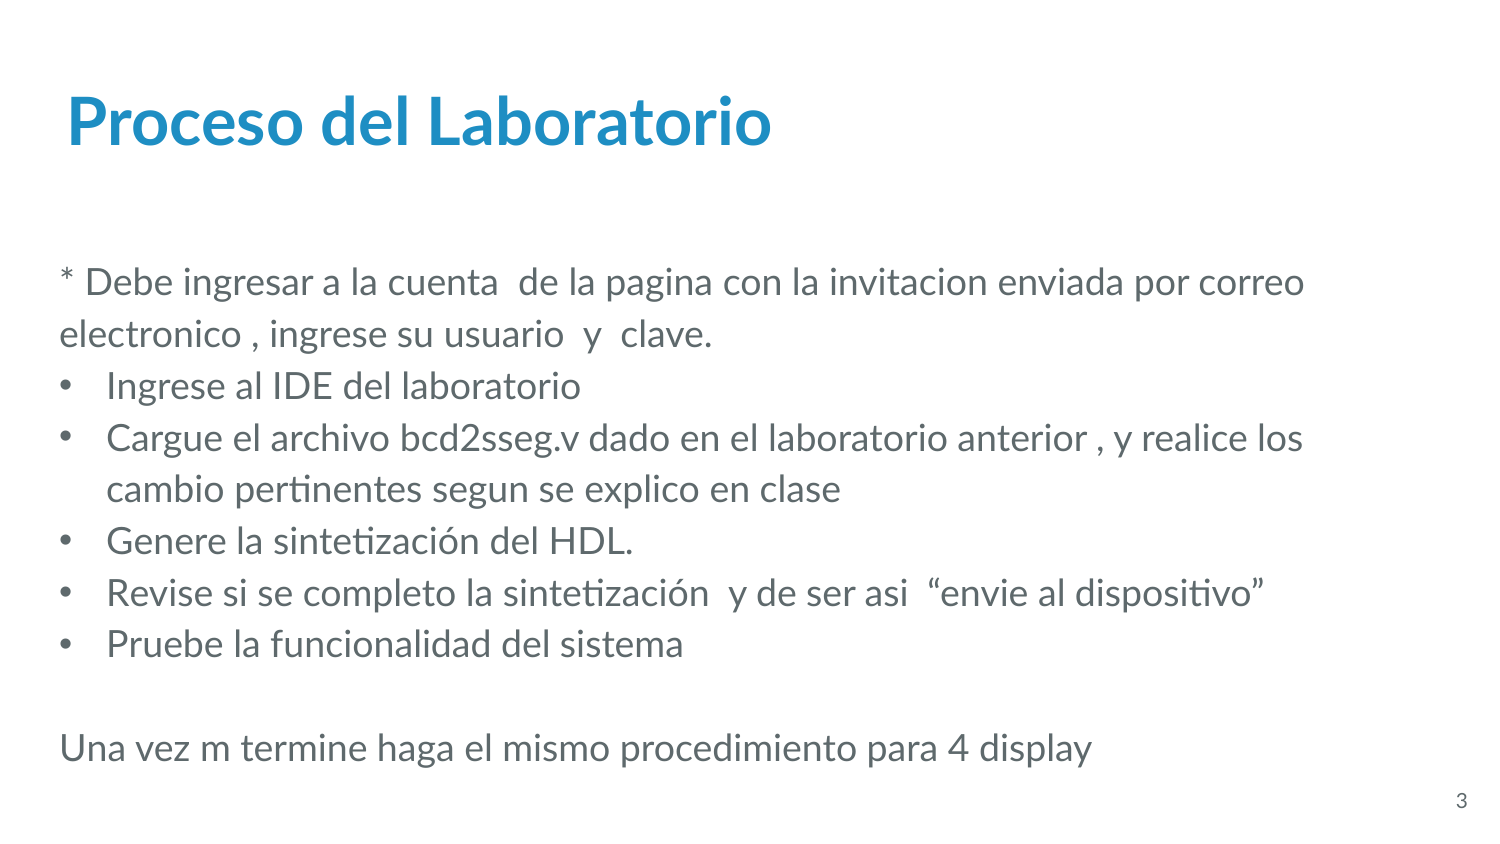

# Proceso del Laboratorio
* Debe ingresar a la cuenta  de la pagina con la invitacion enviada por correo electronico , ingrese su usuario  y  clave.
Ingrese al IDE del laboratorio
Cargue el archivo bcd2sseg.v dado en el laboratorio anterior , y realice los cambio pertinentes segun se explico en clase
Genere la sintetización del HDL.
Revise si se completo la sintetización  y de ser asi  “envie al dispositivo”
Pruebe la funcionalidad del sistema

Una vez m termine haga el mismo procedimiento para 4 display
3